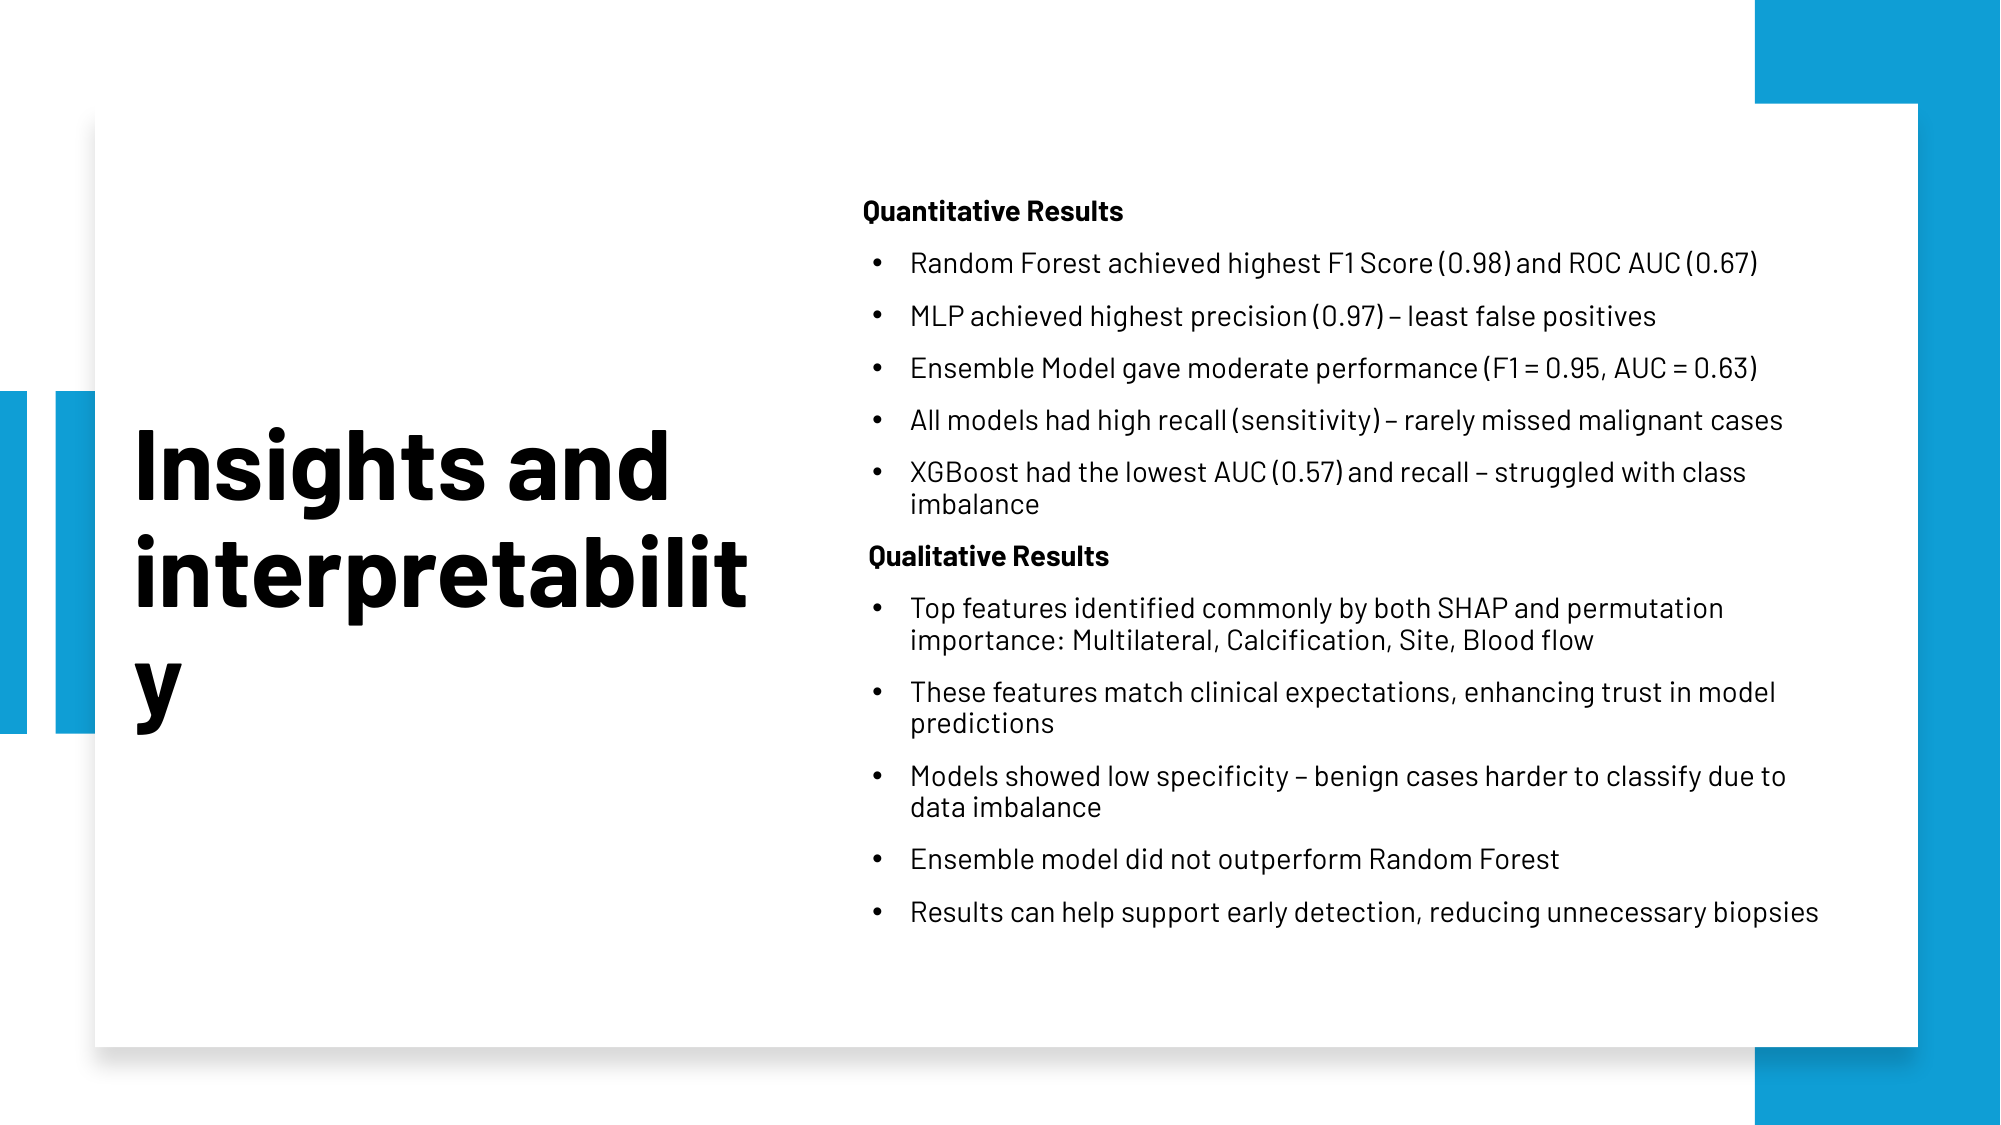

Quantitative Results
Random Forest achieved highest F1 Score (0.98) and ROC AUC (0.67)
MLP achieved highest precision (0.97) – least false positives
Ensemble Model gave moderate performance (F1 = 0.95, AUC = 0.63)
All models had high recall (sensitivity) – rarely missed malignant cases
XGBoost had the lowest AUC (0.57) and recall – struggled with class imbalance
 Qualitative Results
Top features identified commonly by both SHAP and permutation importance: Multilateral, Calcification, Site, Blood flow
These features match clinical expectations, enhancing trust in model predictions
Models showed low specificity – benign cases harder to classify due to data imbalance
Ensemble model did not outperform Random Forest
Results can help support early detection, reducing unnecessary biopsies
# Insights and interpretability